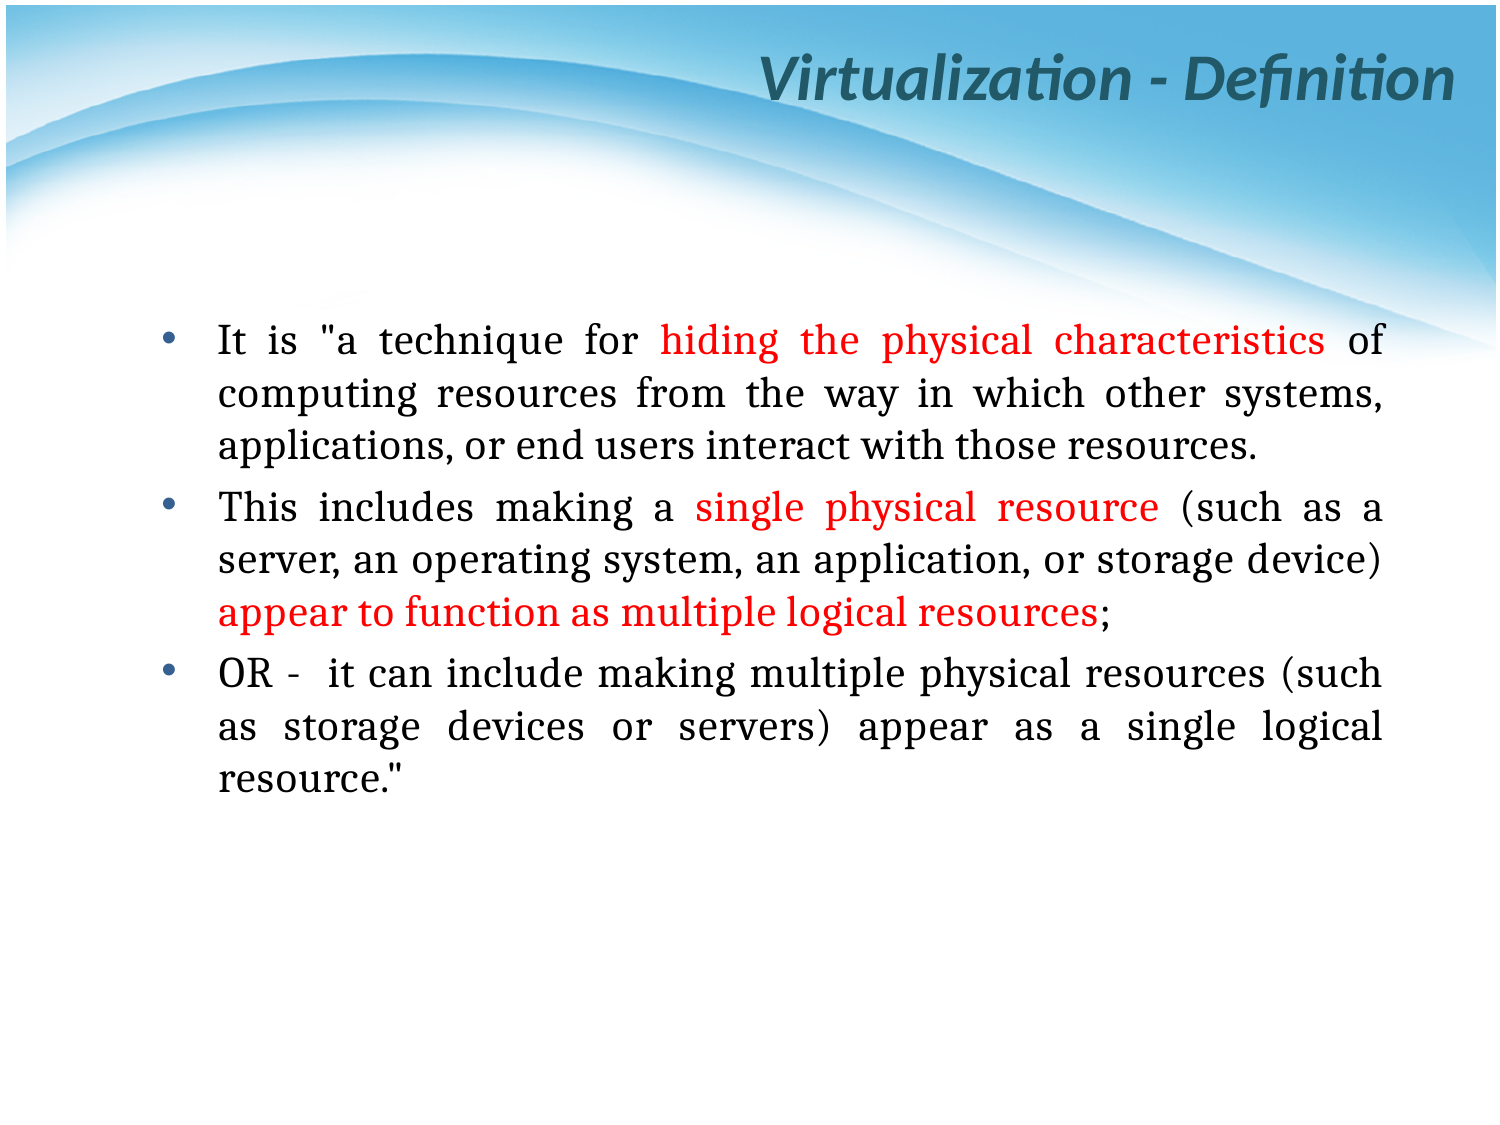

# Virtualization - Definition
It is "a technique for hiding the physical characteristics of computing resources from the way in which other systems, applications, or end users interact with those resources.
This includes making a single physical resource (such as a server, an operating system, an application, or storage device) appear to function as multiple logical resources;
OR -  it can include making multiple physical resources (such as storage devices or servers) appear as a single logical resource."